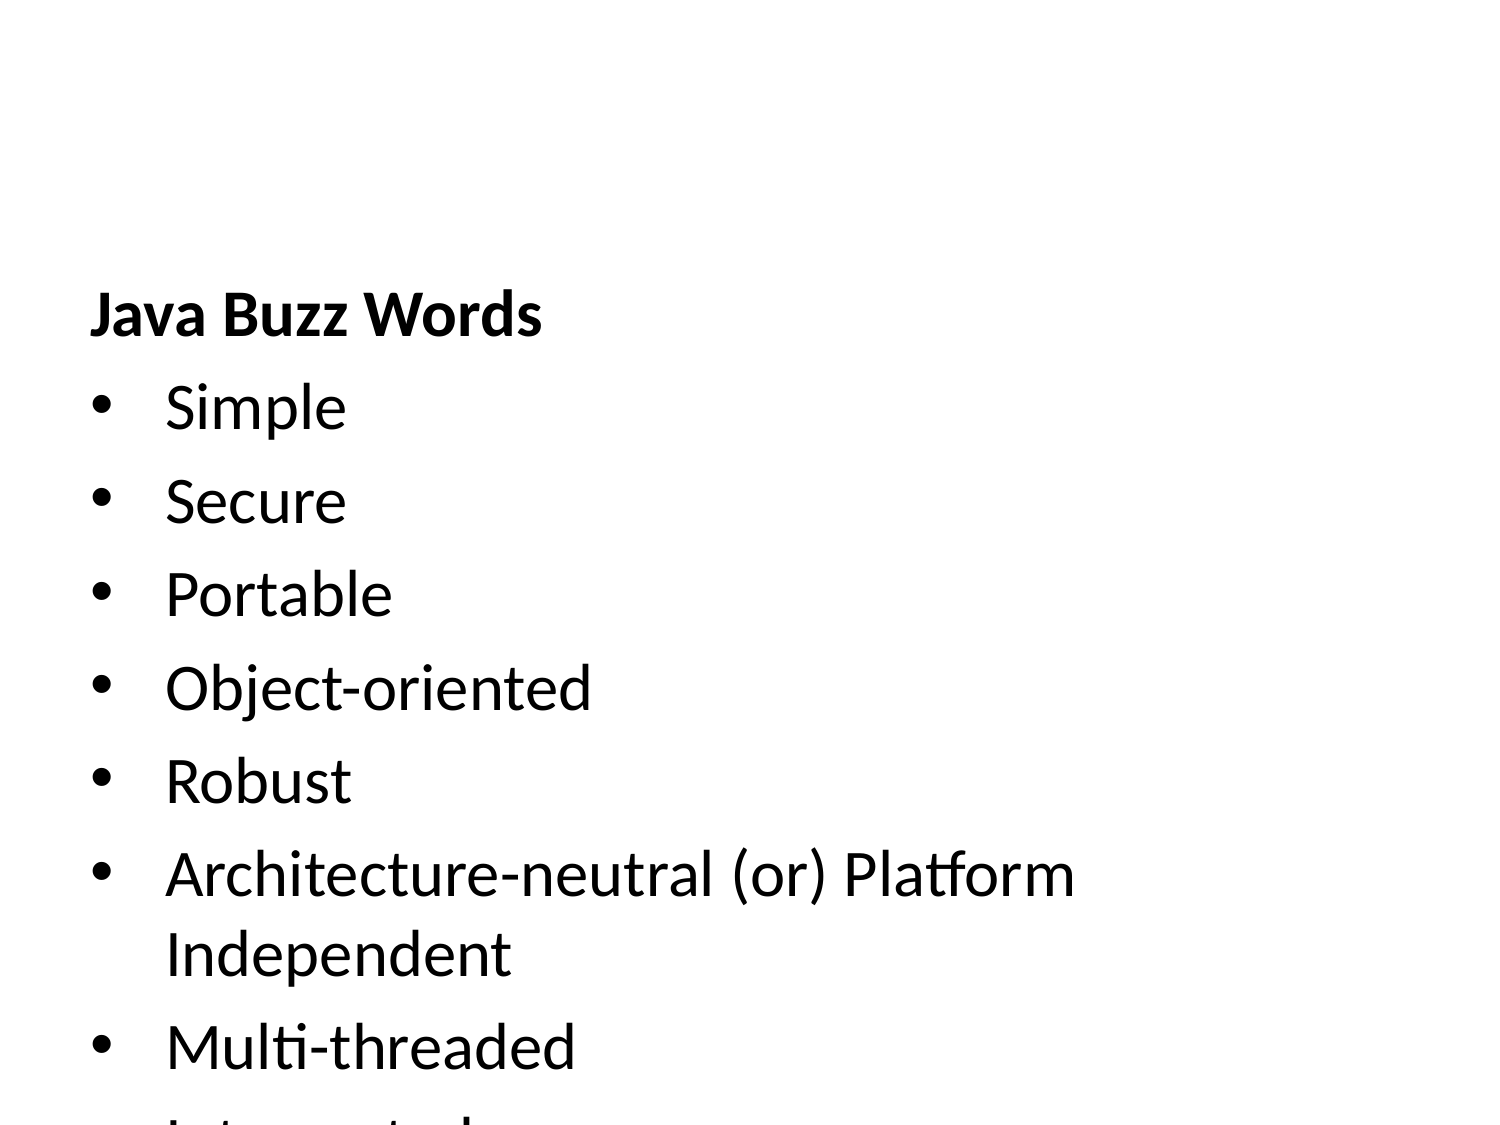

Java Buzz Words
Simple
Secure
Portable
Object-oriented
Robust
Architecture-neutral (or) Platform Independent
Multi-threaded
Interpreted
High performance
Distributed
Dynamic